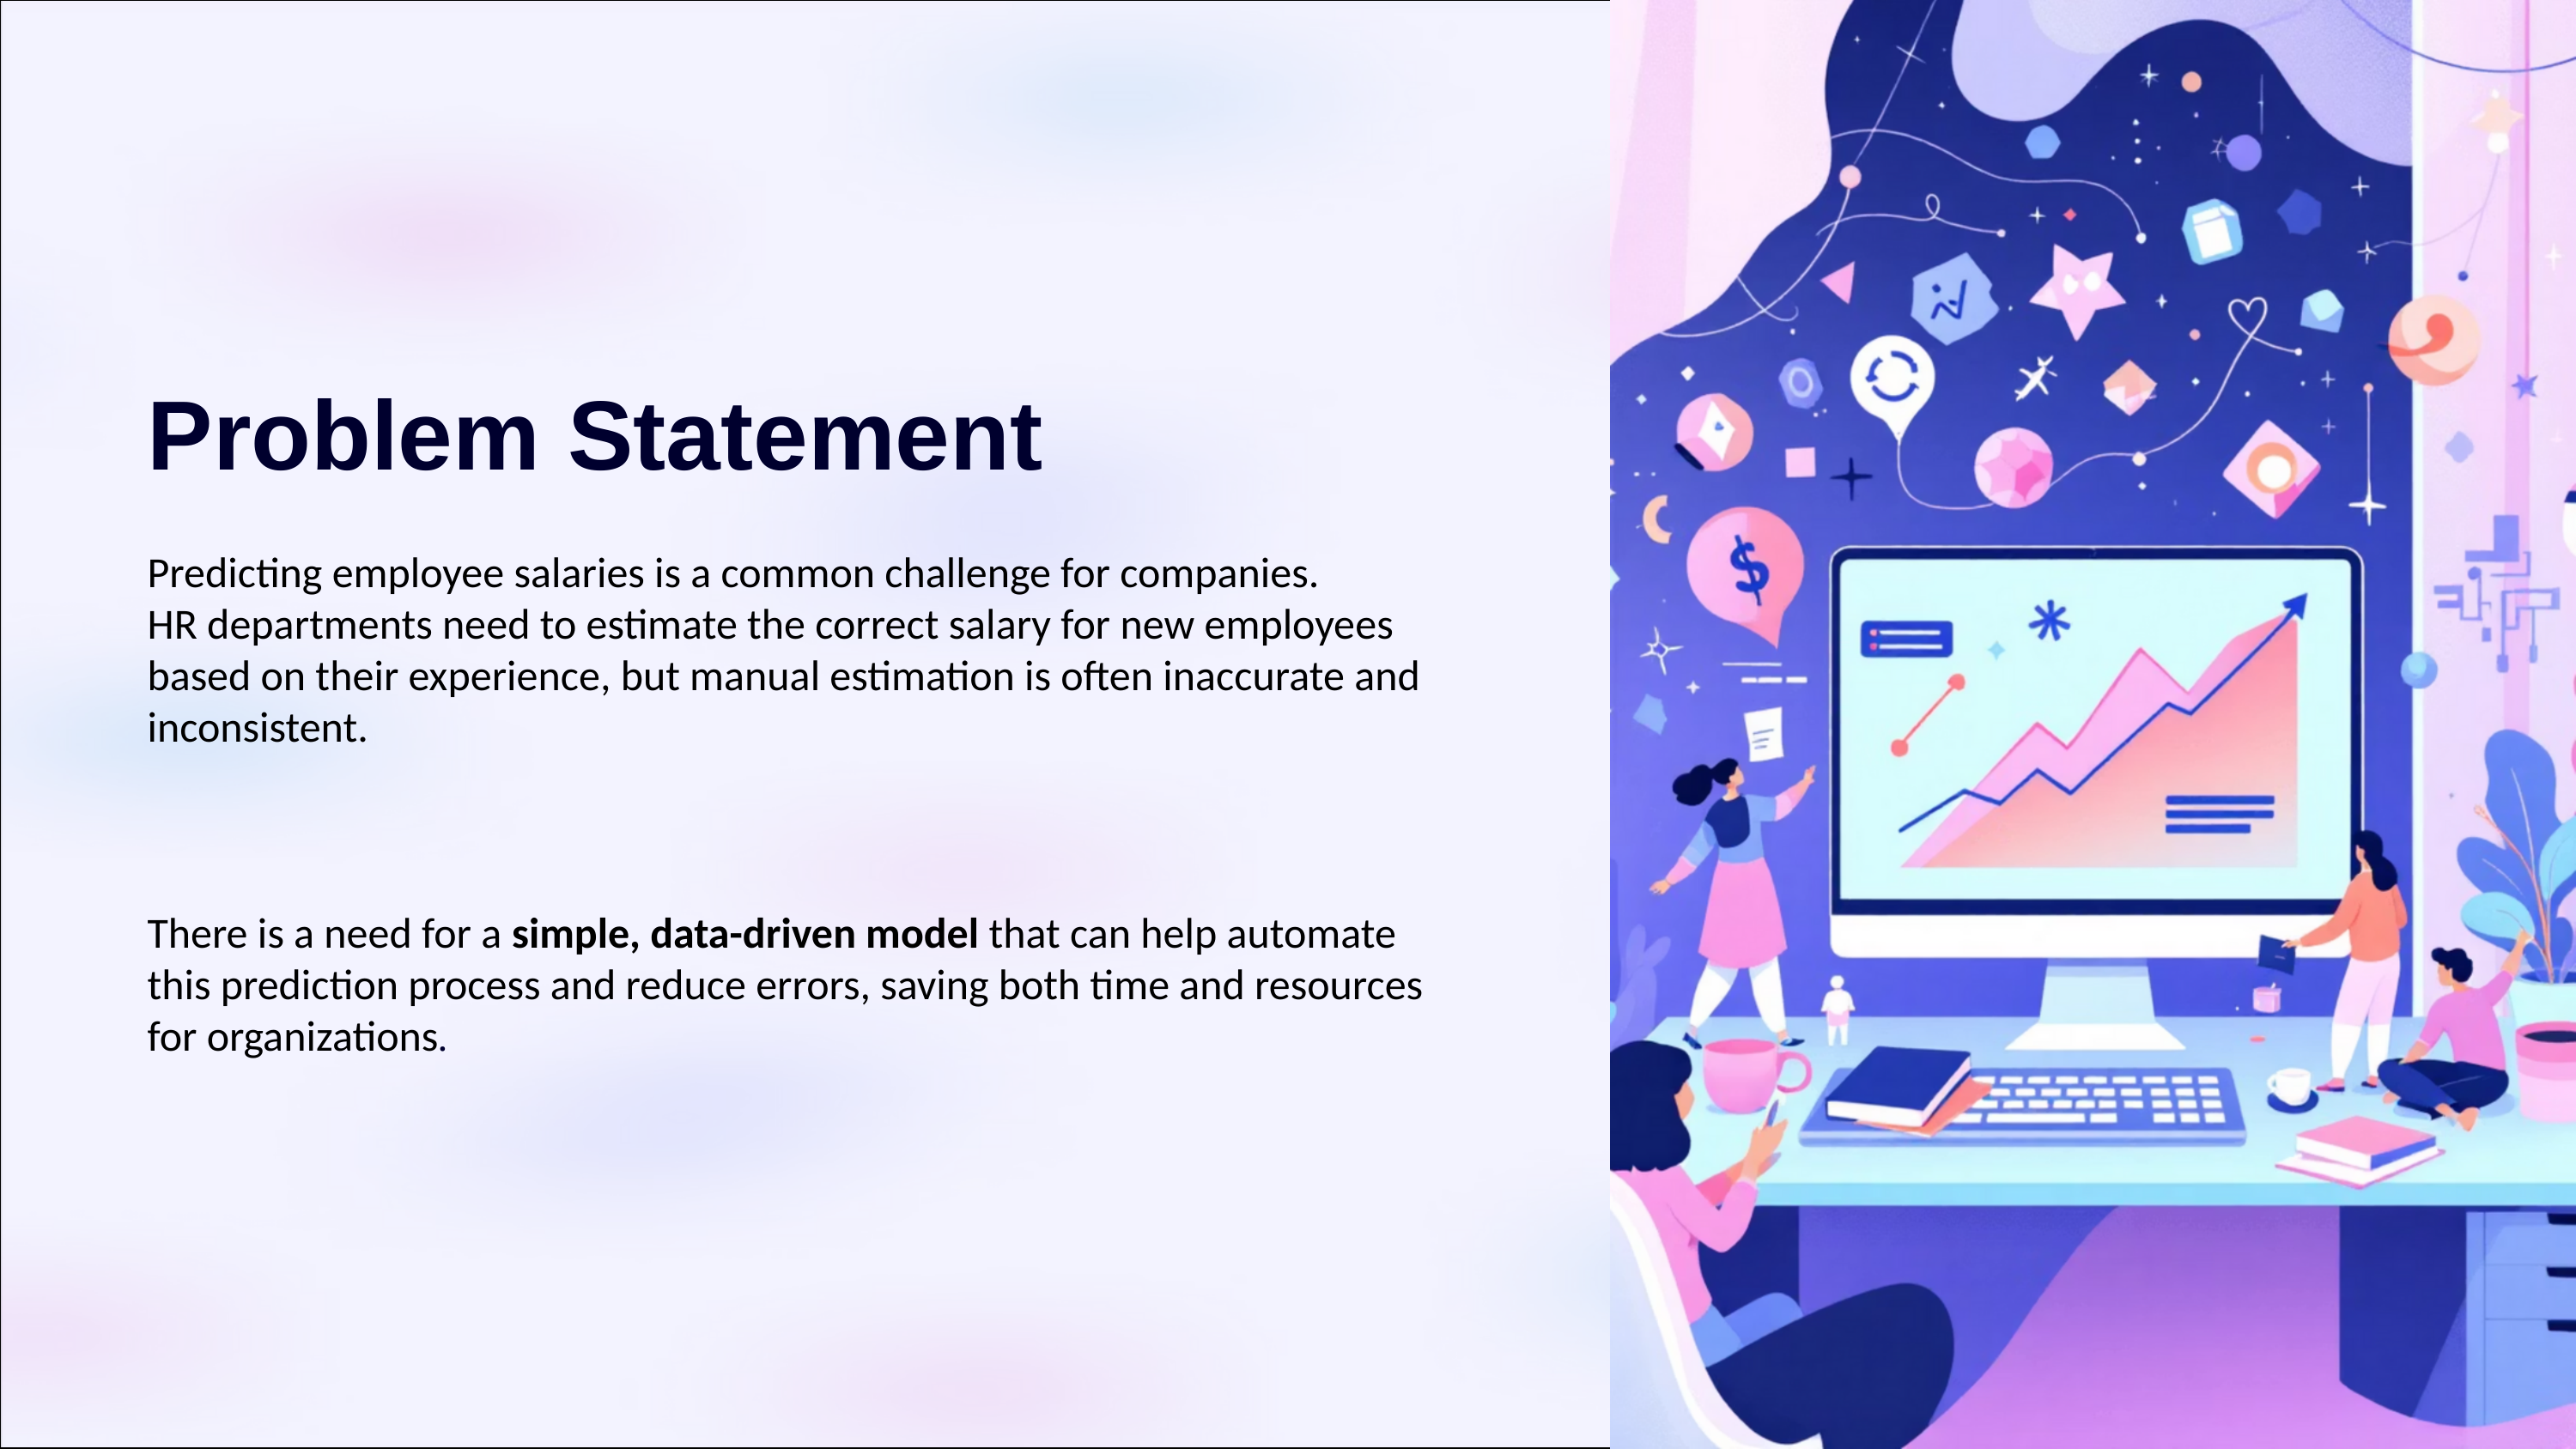

Problem Statement
Predicting employee salaries is a common challenge for companies.
HR departments need to estimate the correct salary for new employees based on their experience, but manual estimation is often inaccurate and inconsistent.

There is a need for a simple, data-driven model that can help automate this prediction process and reduce errors, saving both time and resources for organizations.